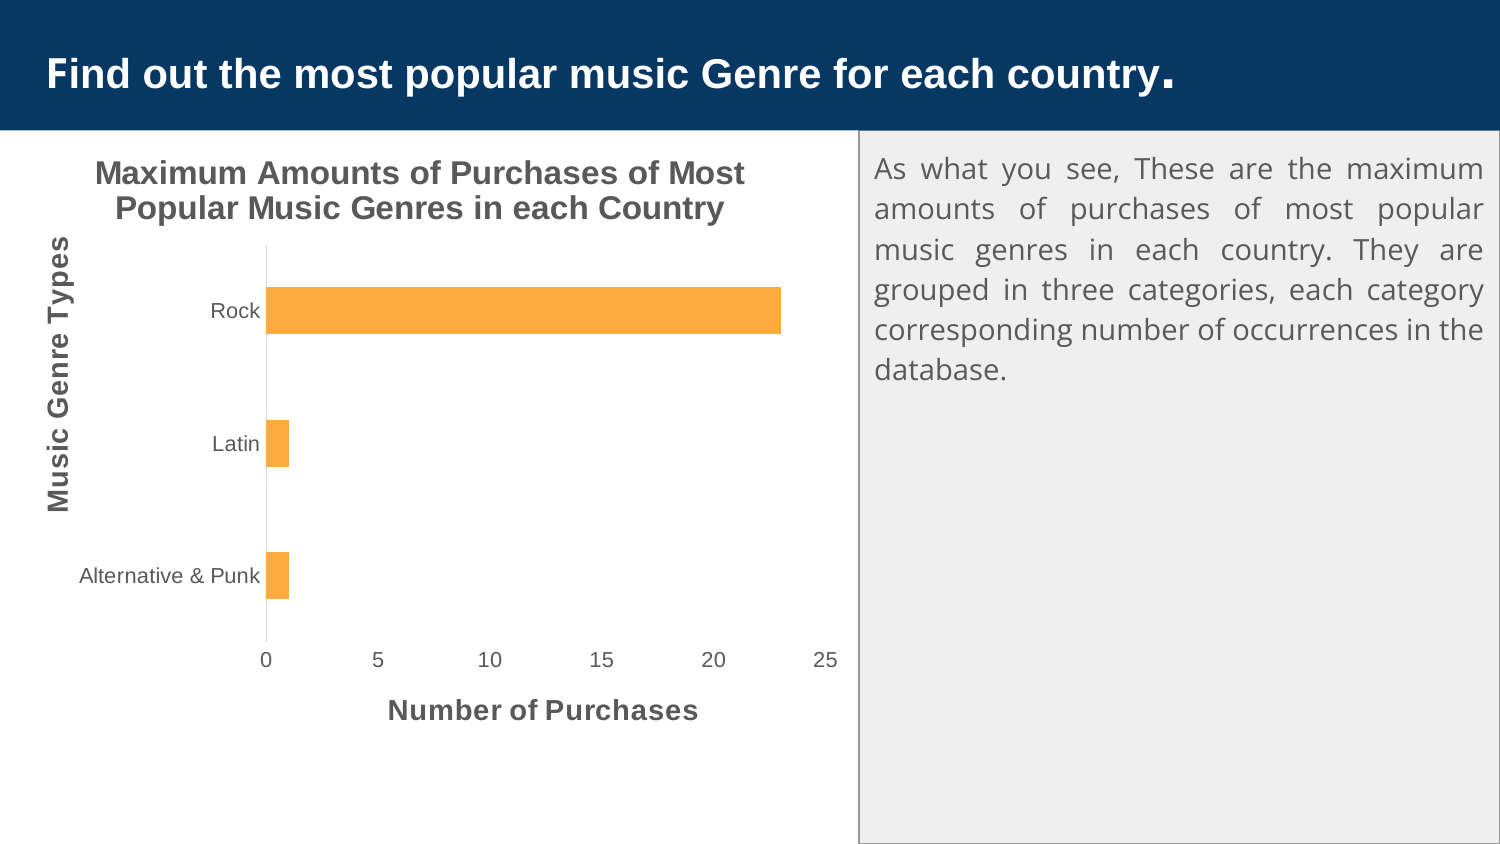

# Find out the most popular music Genre for each country.

### Chart: Maximum Amounts of Purchases of Most Popular Music Genres in each Country

| Category | Total |
|---|---|
| Alternative & Punk | 1.0 |
| Latin | 1.0 |
| Rock | 23.0 |
As what you see, These are the maximum amounts of purchases of most popular music genres in each country. They are grouped in three categories, each category corresponding number of occurrences in the database.